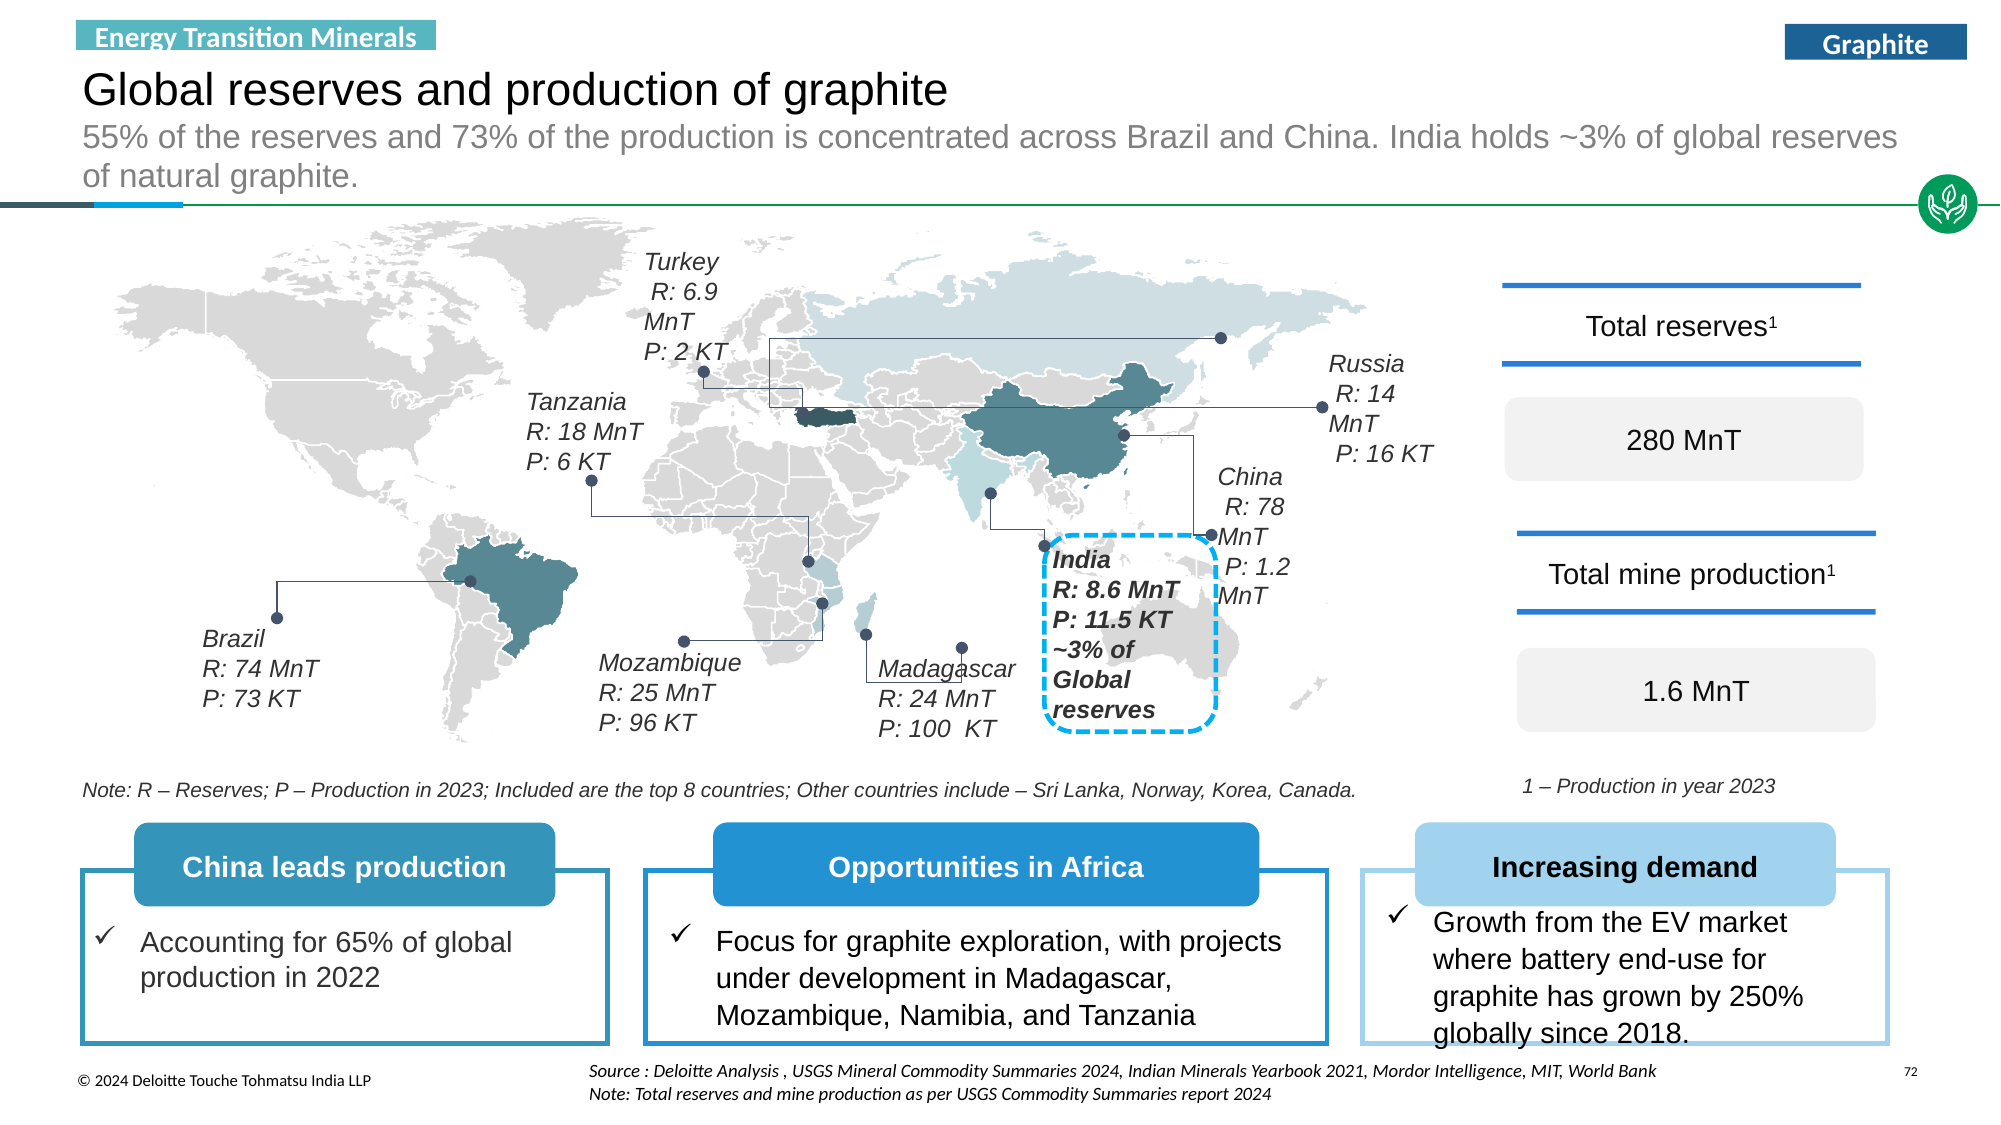

Energy Transition Minerals
Graphite
# Global reserves and production of graphite 55% of the reserves and 73% of the production is concentrated across Brazil and China. India holds ~3% of global reserves of natural graphite.

China
 R: 78 MnT
 P: 1.2 MnT
Turkey
 R: 6.9 MnT
P: 2 KT
Russia
 R: 14 MnT
 P: 16 KT
Tanzania
R: 18 MnT
P: 6 KT
India
R: 8.6 MnT
P: 11.5 KT
~3% of Global reserves
Brazil
R: 74 MnT
P: 73 KT
Mozambique
R: 25 MnT
P: 96 KT
Madagascar
R: 24 MnT
P: 100  KT

Total reserves1

280 MnT

Total mine production1

1.6 MnT
1 – Production in year 2023
Note: R – Reserves; P – Production in 2023; Included are the top 8 countries; Other countries include – Sri Lanka, Norway, Korea, Canada.
Opportunities in Africa

Focus for graphite exploration, with projects under development in Madagascar, Mozambique, Namibia, and Tanzania
Increasing demand

Growth from the EV market where battery end-use for graphite has grown by 250% globally since 2018.
China leads production

Accounting for 65% of global production in 2022
Source : Deloitte Analysis , USGS Mineral Commodity Summaries 2024, Indian Minerals Yearbook 2021, Mordor Intelligence, MIT, World Bank
Note: Total reserves and mine production as per USGS Commodity Summaries report 2024